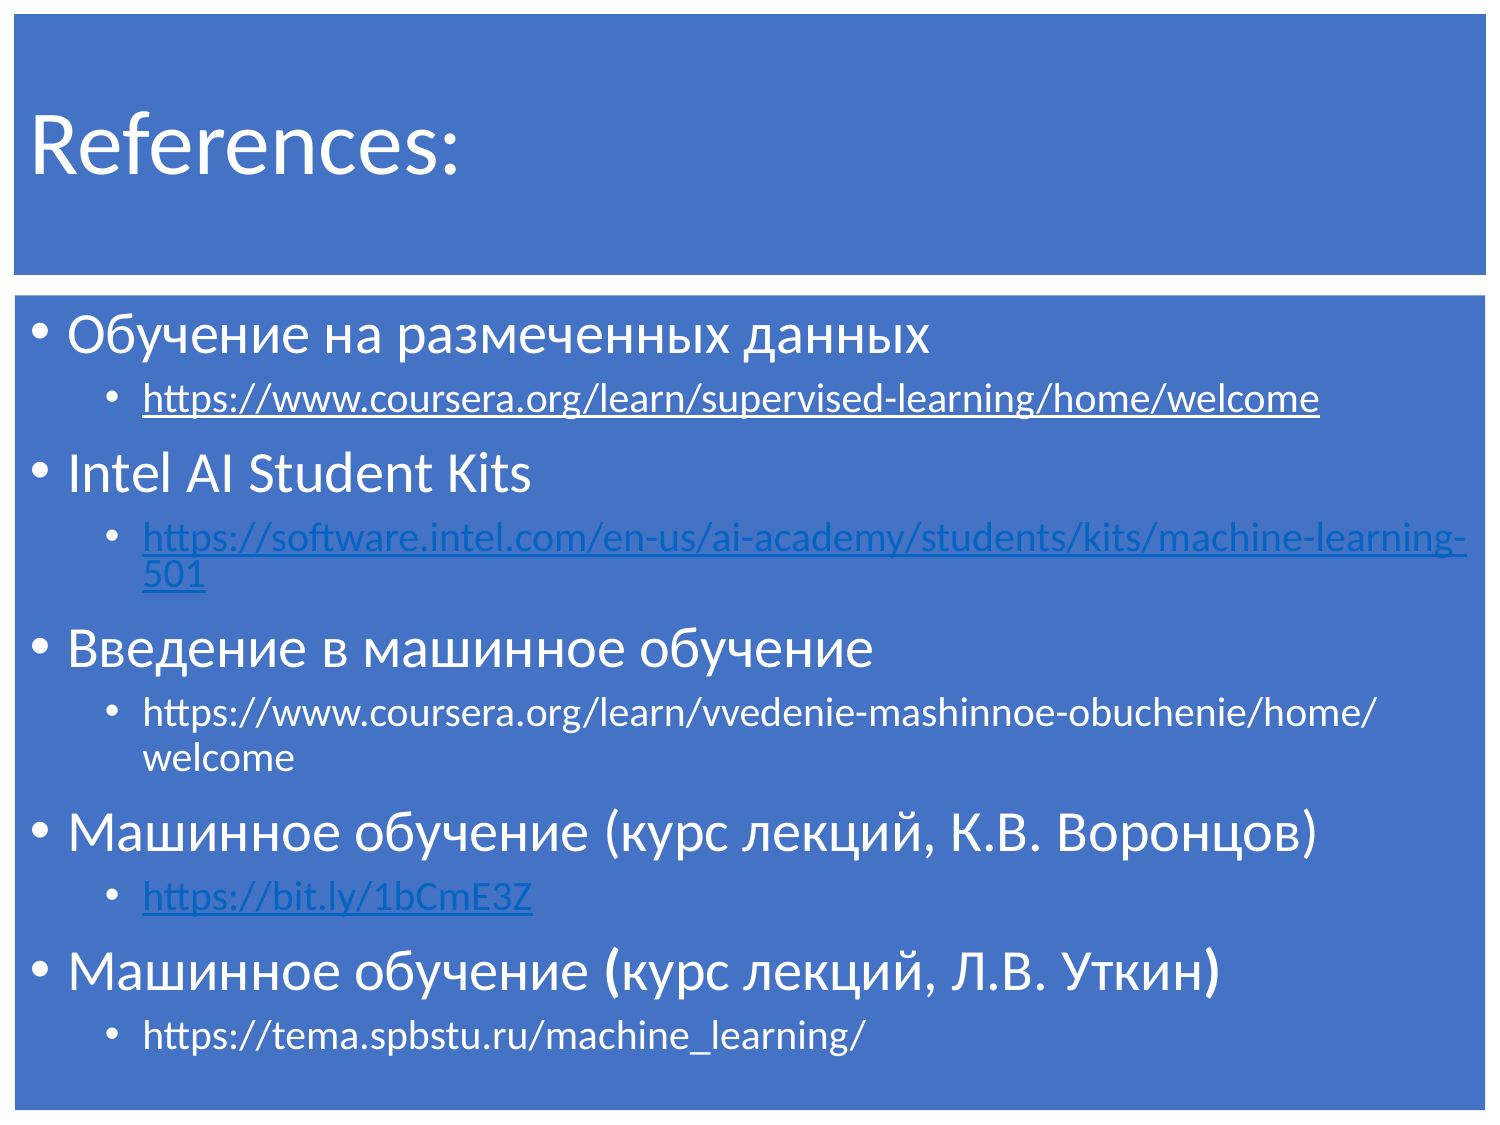

# References:
Обучение на размеченных данных
https://www.coursera.org/learn/supervised-learning/home/welcome
Intel AI Student Kits
https://software.intel.com/en-us/ai-academy/students/kits/machine-learning-501
Введение в машинное обучение
https://www.coursera.org/learn/vvedenie-mashinnoe-obuchenie/home/welcome
Машинное обучение (курс лекций, К.В. Воронцов)
https://bit.ly/1bCmE3Z
Машинное обучение (курс лекций, Л.В. Уткин)
https://tema.spbstu.ru/machine_learning/